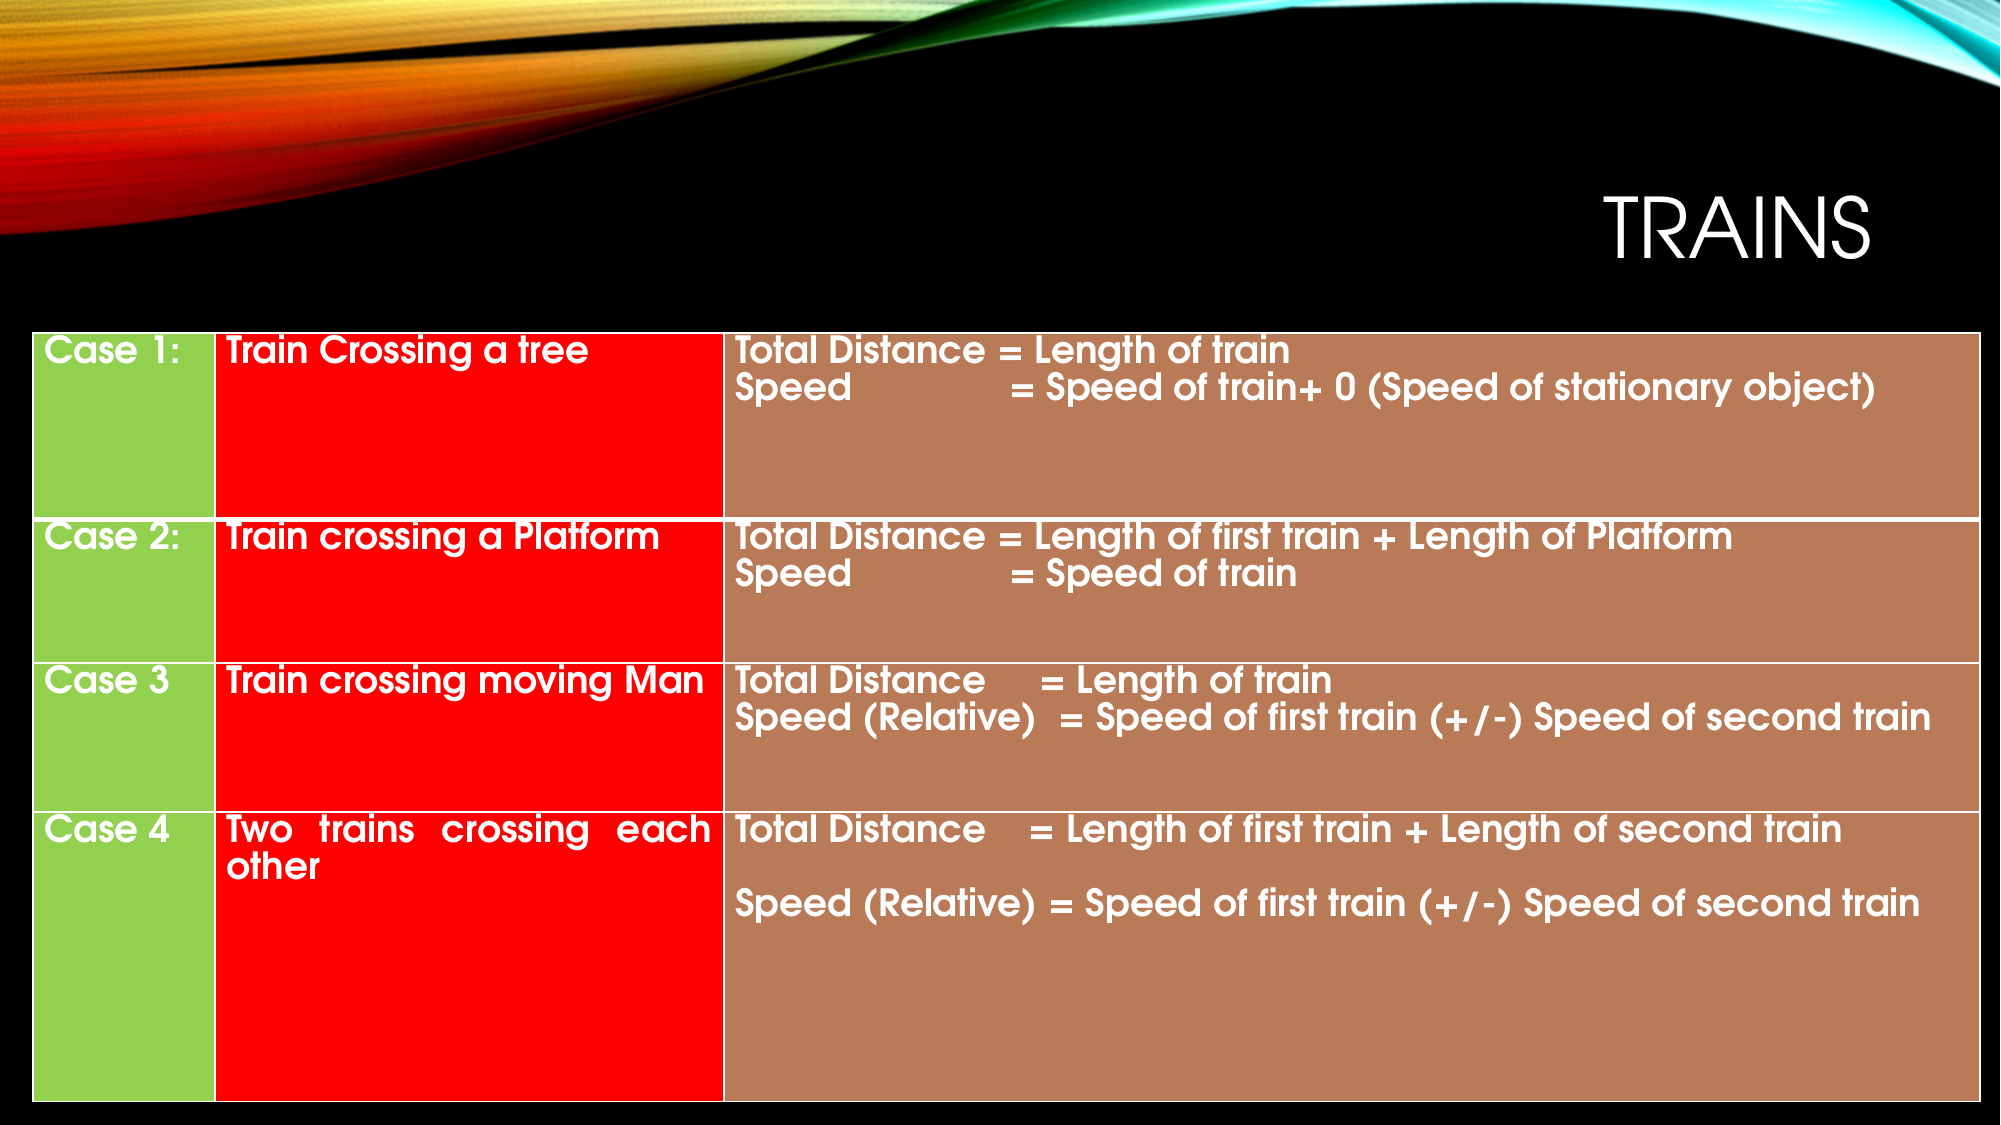

# TRAINS
| Case 1: | Train Crossing a tree | Total Distance = Length of train Speed = Speed of train+ 0 (Speed of stationary object) |
| --- | --- | --- |
| Case 2: | Train crossing a Platform | Total Distance = Length of first train + Length of Platform Speed = Speed of train |
| Case 3 | Train crossing moving Man | Total Distance = Length of train Speed (Relative) = Speed of first train (+/-) Speed of second train |
| Case 4 | Two trains crossing each other | Total Distance = Length of first train + Length of second train Speed (Relative) = Speed of first train (+/-) Speed of second train |